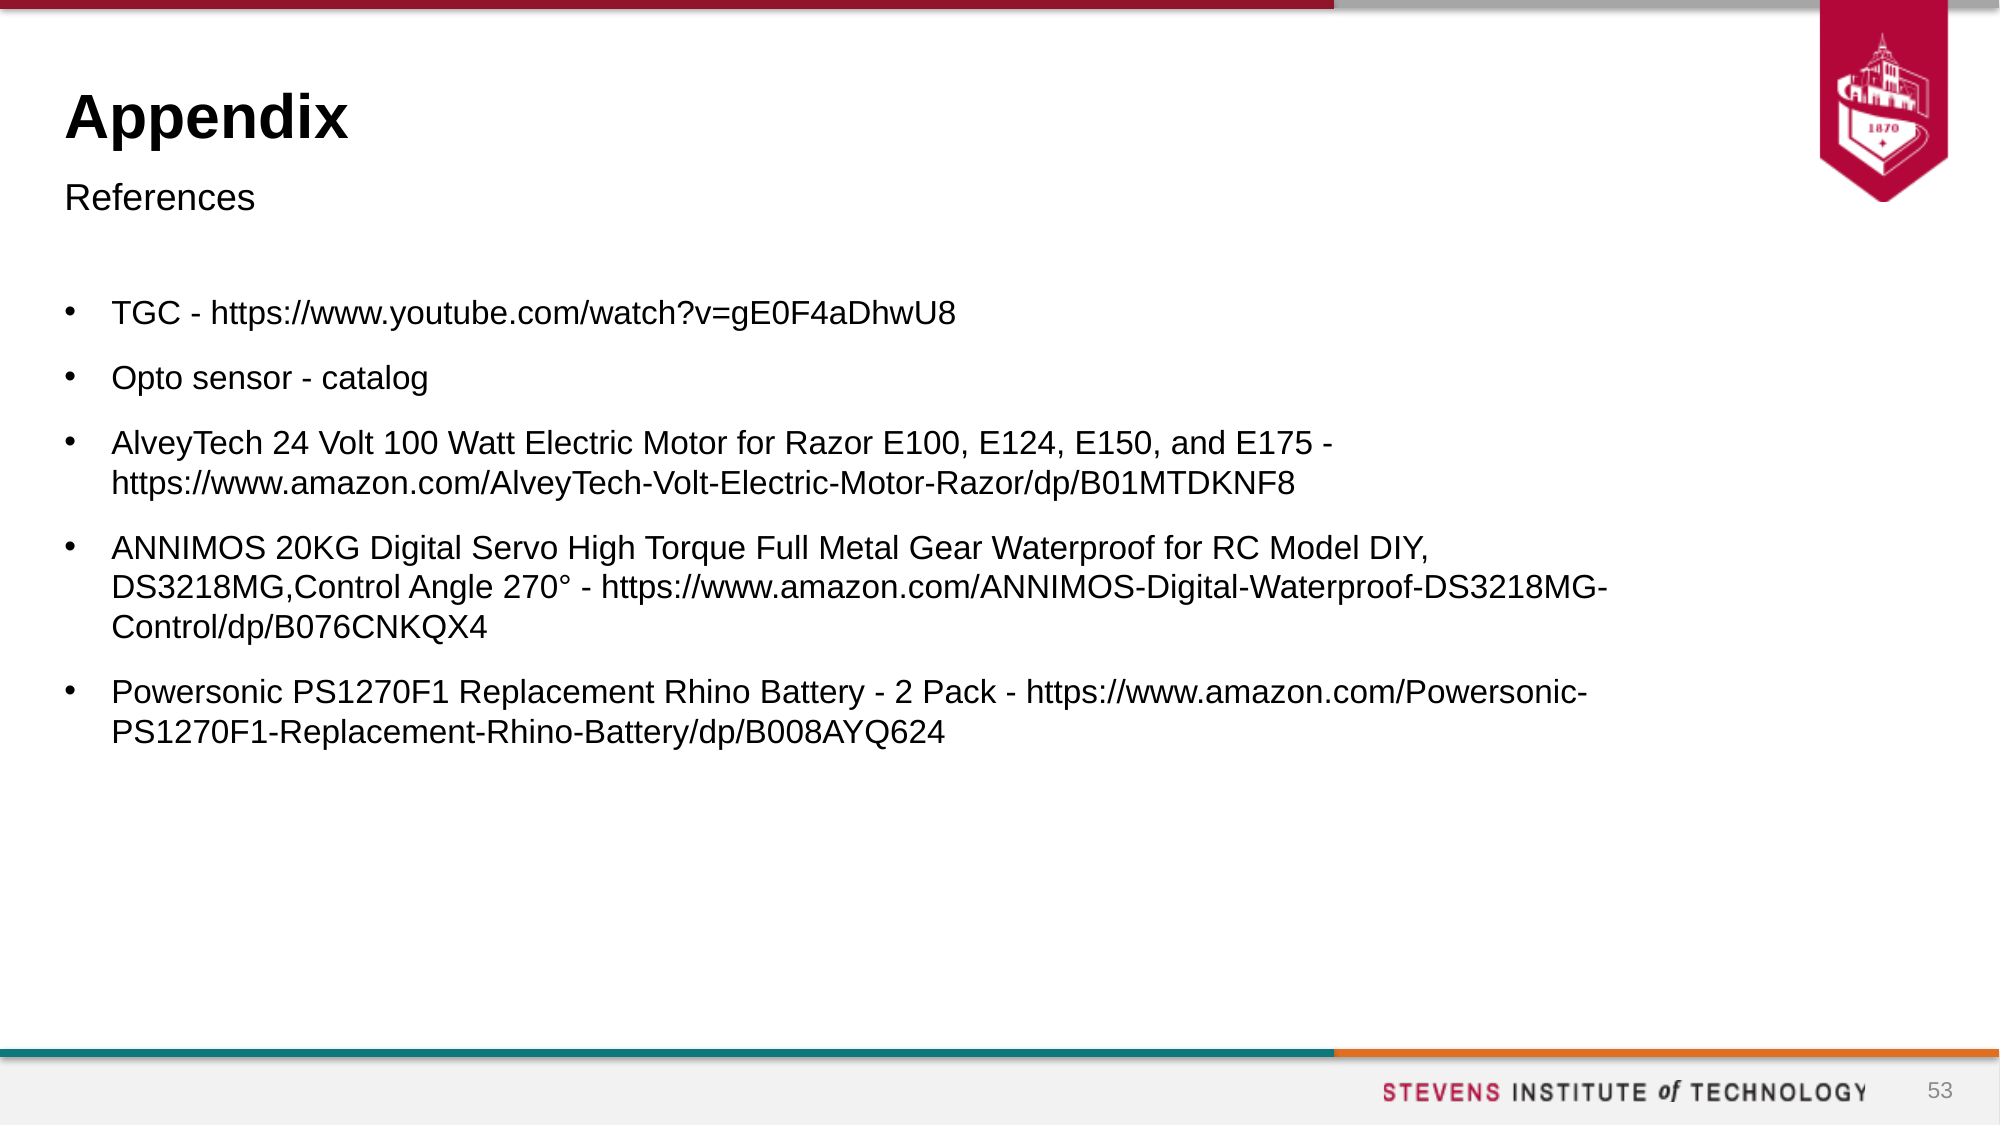

# Appendix
References

TGC - https://www.youtube.com/watch?v=gE0F4aDhwU8
Opto sensor - catalog
AlveyTech 24 Volt 100 Watt Electric Motor for Razor E100, E124, E150, and E175 - https://www.amazon.com/AlveyTech-Volt-Electric-Motor-Razor/dp/B01MTDKNF8
ANNIMOS 20KG Digital Servo High Torque Full Metal Gear Waterproof for RC Model DIY, DS3218MG,Control Angle 270° - https://www.amazon.com/ANNIMOS-Digital-Waterproof-DS3218MG-Control/dp/B076CNKQX4
Powersonic PS1270F1 Replacement Rhino Battery - 2 Pack - https://www.amazon.com/Powersonic-PS1270F1-Replacement-Rhino-Battery/dp/B008AYQ624

53